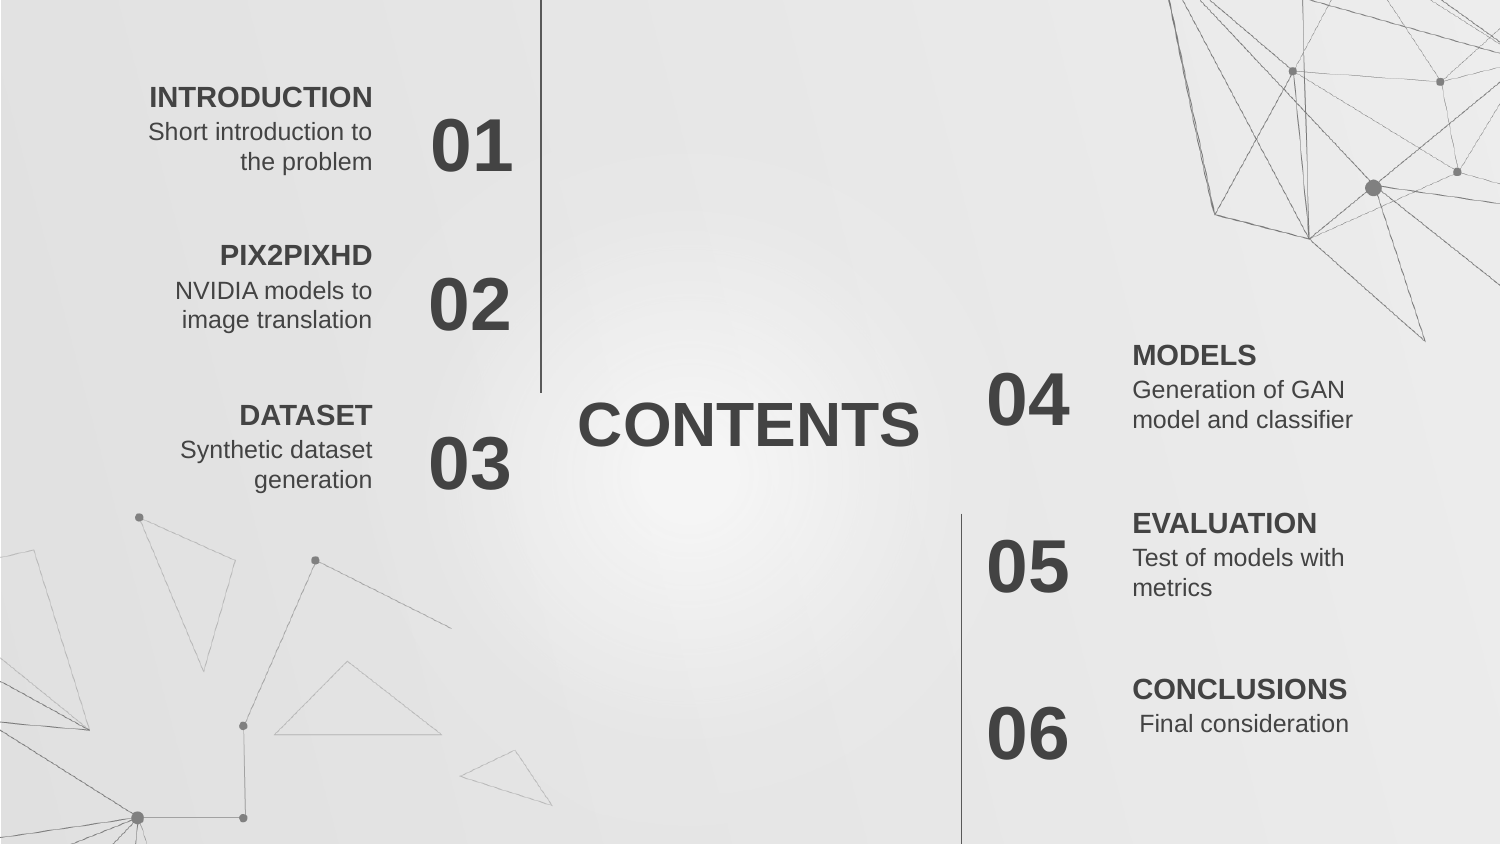

INTRODUCTION
01
Short introduction to the problem
PIX2PIXHD
02
NVIDIA models to image translation
MODELS
# CONTENTS
04
DATASET
Generation of GAN model and classifier
03
Synthetic dataset generation
EVALUATION
05
Test of models with metrics

CONCLUSIONS
06
 Final consideration